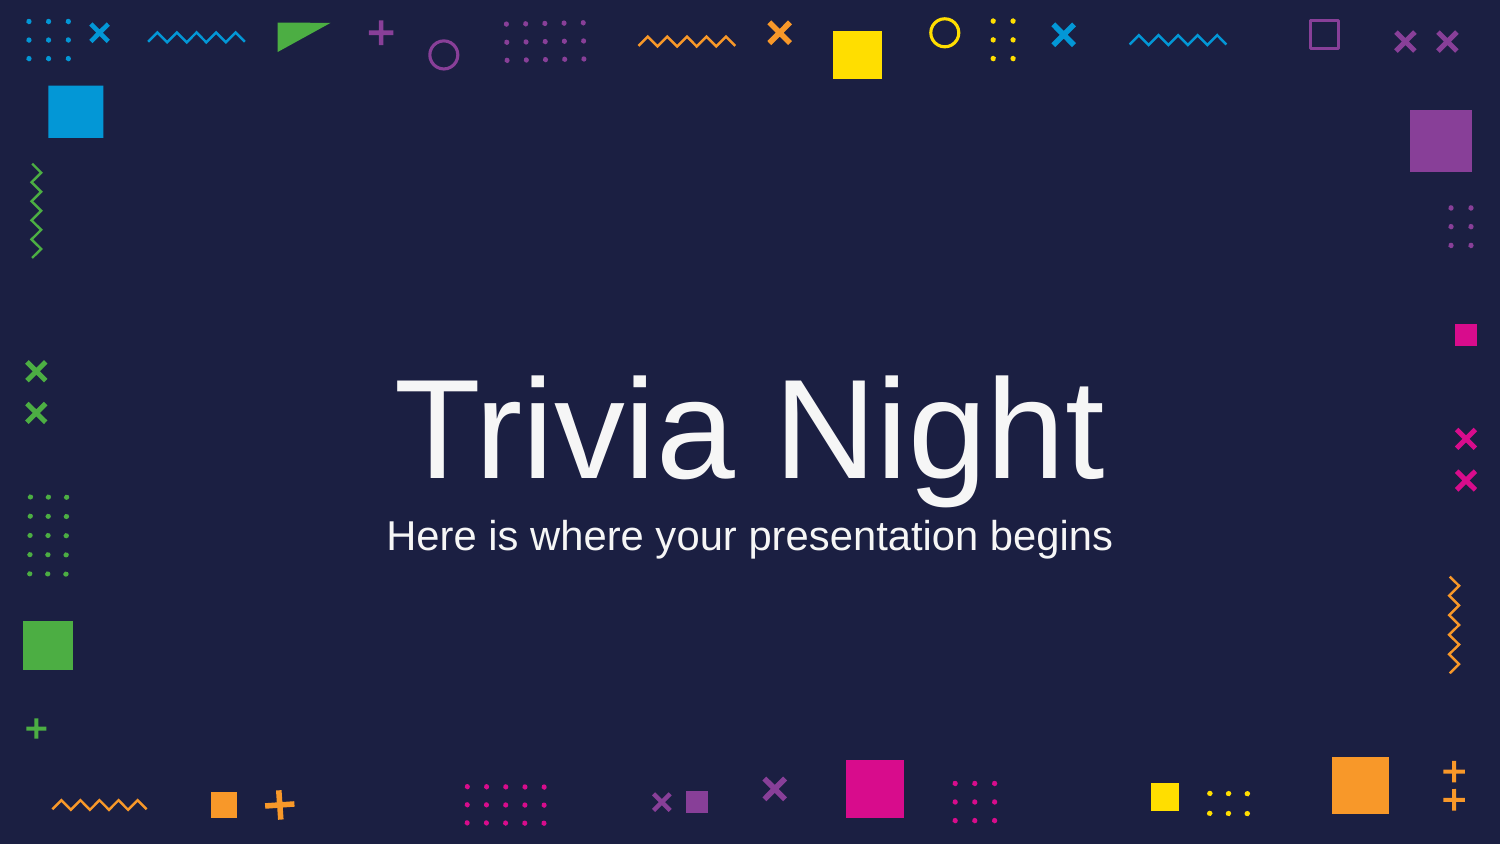

# Trivia Night
Here is where your presentation begins